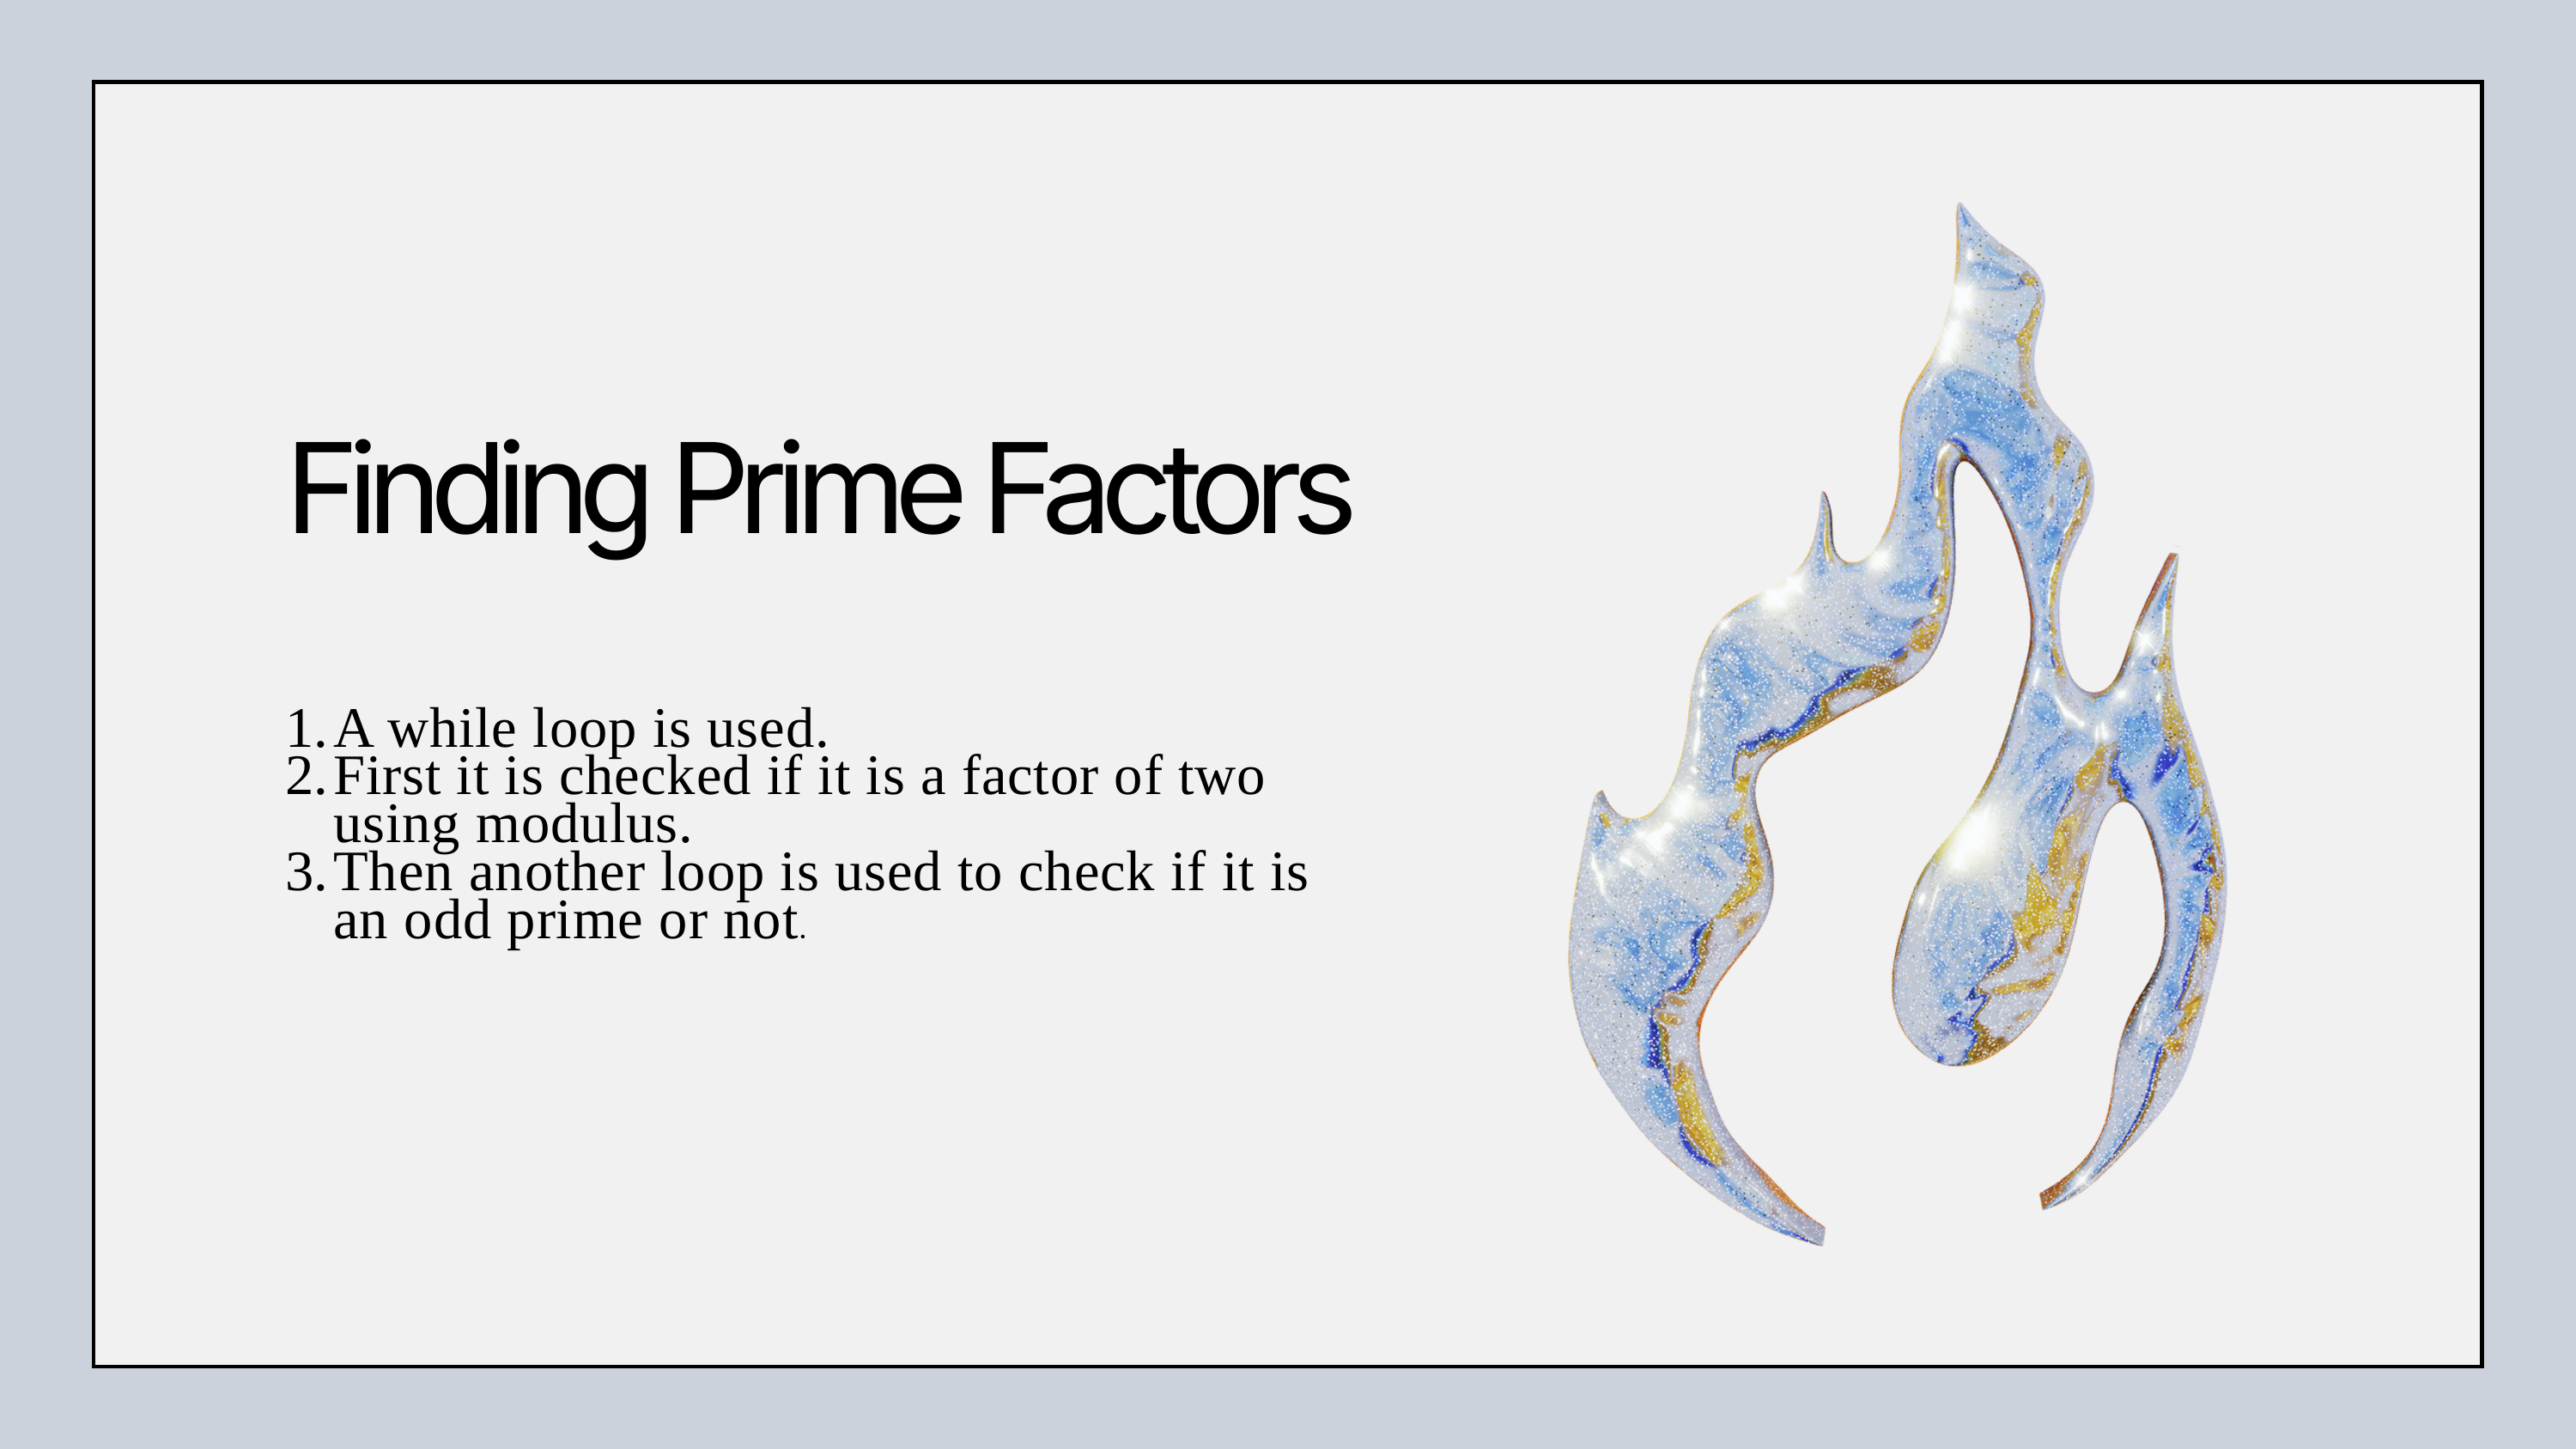

Finding Prime Factors
A while loop is used.
First it is checked if it is a factor of two using modulus.
Then another loop is used to check if it is an odd prime or not.